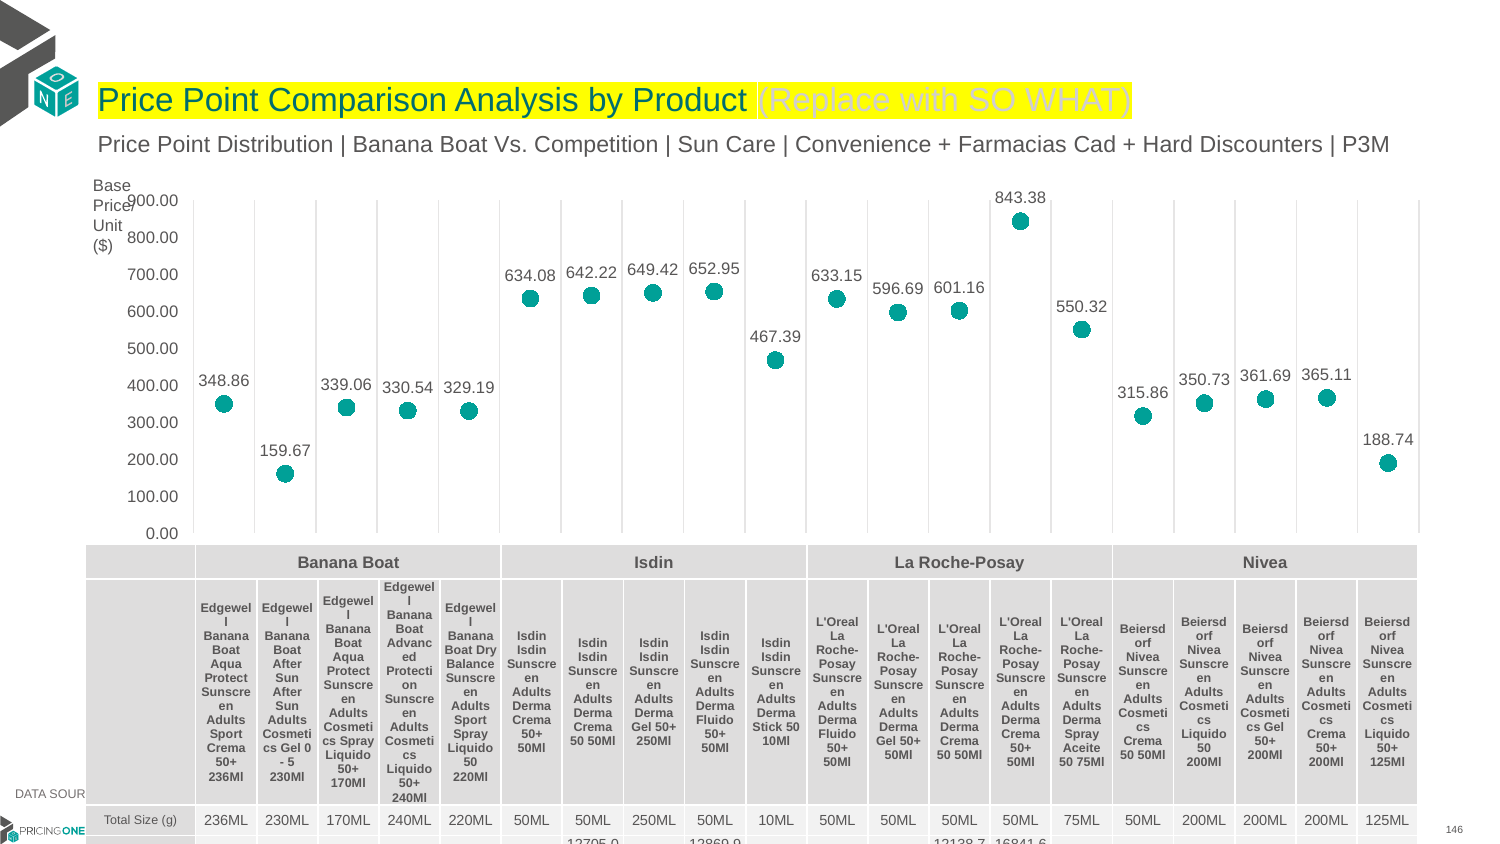

# Price Point Comparison Analysis by Product (Replace with SO WHAT)
Price Point Distribution | Banana Boat Vs. Competition | Sun Care | Convenience + Farmacias Cad + Hard Discounters | P3M
Base Price/Unit ($)

### Chart

| Category | Base Price/Unit |
|---|---|
| Edgewell Banana Boat Aqua Protect Sunscreen Adults Sport Crema 50+ 236Ml | 348.86 |
| Edgewell Banana Boat After Sun After Sun Adults Cosmetics Gel 0 - 5 230Ml | 159.67 |
| Edgewell Banana Boat Aqua Protect Sunscreen Adults Cosmetics Spray Liquido 50+ 170Ml | 339.06 |
| Edgewell Banana Boat Advanced Protection Sunscreen Adults Cosmetics Liquido 50+ 240Ml | 330.54 |
| Edgewell Banana Boat Dry Balance Sunscreen Adults Sport Spray Liquido 50 220Ml | 329.19 |
| Isdin Isdin Sunscreen Adults Derma Crema 50+ 50Ml | 634.08 |
| Isdin Isdin Sunscreen Adults Derma Crema 50 50Ml | 642.22 |
| Isdin Isdin Sunscreen Adults Derma Gel 50+ 250Ml | 649.42 |
| Isdin Isdin Sunscreen Adults Derma Fluido 50+ 50Ml | 652.95 |
| Isdin Isdin Sunscreen Adults Derma Stick 50 10Ml | 467.39 |
| L'Oreal La Roche-Posay Sunscreen Adults Derma Fluido 50+ 50Ml | 633.15 |
| L'Oreal La Roche-Posay Sunscreen Adults Derma Gel 50+ 50Ml | 596.69 |
| L'Oreal La Roche-Posay Sunscreen Adults Derma Crema 50 50Ml | 601.16 |
| L'Oreal La Roche-Posay Sunscreen Adults Derma Crema 50+ 50Ml | 843.38 |
| L'Oreal La Roche-Posay Sunscreen Adults Derma Spray Aceite 50 75Ml | 550.32 |
| Beiersdorf Nivea Sunscreen Adults Cosmetics Crema 50 50Ml | 315.86 |
| Beiersdorf Nivea Sunscreen Adults Cosmetics Liquido 50 200Ml | 350.73 |
| Beiersdorf Nivea Sunscreen Adults Cosmetics Gel 50+ 200Ml | 361.69 |
| Beiersdorf Nivea Sunscreen Adults Cosmetics Crema 50+ 200Ml | 365.11 |
| Beiersdorf Nivea Sunscreen Adults Cosmetics Liquido 50+ 125Ml | 188.74 |
|  | Banana Boat | Banana Boat | Banana Boat | Banana Boat | Banana Boat | Isdin | Isdin | Isdin | Isdin | Isdin | La Roche-Posay | La Roche-Posay | La Roche-Posay | La Roche-Posay | La Roche-Posay | Nivea | Nivea | Nivea | Nivea | Nivea |
| --- | --- | --- | --- | --- | --- | --- | --- | --- | --- | --- | --- | --- | --- | --- | --- | --- | --- | --- | --- | --- |
|  | Edgewell Banana Boat Aqua Protect Sunscreen Adults Sport Crema 50+ 236Ml | Edgewell Banana Boat After Sun After Sun Adults Cosmetics Gel 0 - 5 230Ml | Edgewell Banana Boat Aqua Protect Sunscreen Adults Cosmetics Spray Liquido 50+ 170Ml | Edgewell Banana Boat Advanced Protection Sunscreen Adults Cosmetics Liquido 50+ 240Ml | Edgewell Banana Boat Dry Balance Sunscreen Adults Sport Spray Liquido 50 220Ml | Isdin Isdin Sunscreen Adults Derma Crema 50+ 50Ml | Isdin Isdin Sunscreen Adults Derma Crema 50 50Ml | Isdin Isdin Sunscreen Adults Derma Gel 50+ 250Ml | Isdin Isdin Sunscreen Adults Derma Fluido 50+ 50Ml | Isdin Isdin Sunscreen Adults Derma Stick 50 10Ml | L'Oreal La Roche-Posay Sunscreen Adults Derma Fluido 50+ 50Ml | L'Oreal La Roche-Posay Sunscreen Adults Derma Gel 50+ 50Ml | L'Oreal La Roche-Posay Sunscreen Adults Derma Crema 50 50Ml | L'Oreal La Roche-Posay Sunscreen Adults Derma Crema 50+ 50Ml | L'Oreal La Roche-Posay Sunscreen Adults Derma Spray Aceite 50 75Ml | Beiersdorf Nivea Sunscreen Adults Cosmetics Crema 50 50Ml | Beiersdorf Nivea Sunscreen Adults Cosmetics Liquido 50 200Ml | Beiersdorf Nivea Sunscreen Adults Cosmetics Gel 50+ 200Ml | Beiersdorf Nivea Sunscreen Adults Cosmetics Crema 50+ 200Ml | Beiersdorf Nivea Sunscreen Adults Cosmetics Liquido 50+ 125Ml |
| Total Size (g) | 236ML | 230ML | 170ML | 240ML | 220ML | 50ML | 50ML | 250ML | 50ML | 10ML | 50ML | 50ML | 50ML | 50ML | 75ML | 50ML | 200ML | 200ML | 200ML | 125ML |
| Base Price/kg ($) | 1475.48 | 692.46 | 1986.09 | 1373.51 | 1486.29 | 12640.1 | 12705.01 | 2592.51 | 12869.98 | 47315.8 | 12611.16 | 11898.65 | 12138.75 | 16841.62 | 7303.63 | 6285.69 | 1752.22 | 1804.16 | 1821.87 | 1507.52 |
| P12M GM % |  |  |  |  |  |  |  |  |  |  |  |  |  |  |  |  |  |  |  |  |
DATA SOURCE: Trade Panel/Retailer Data | April  2025

7/2/2025
146